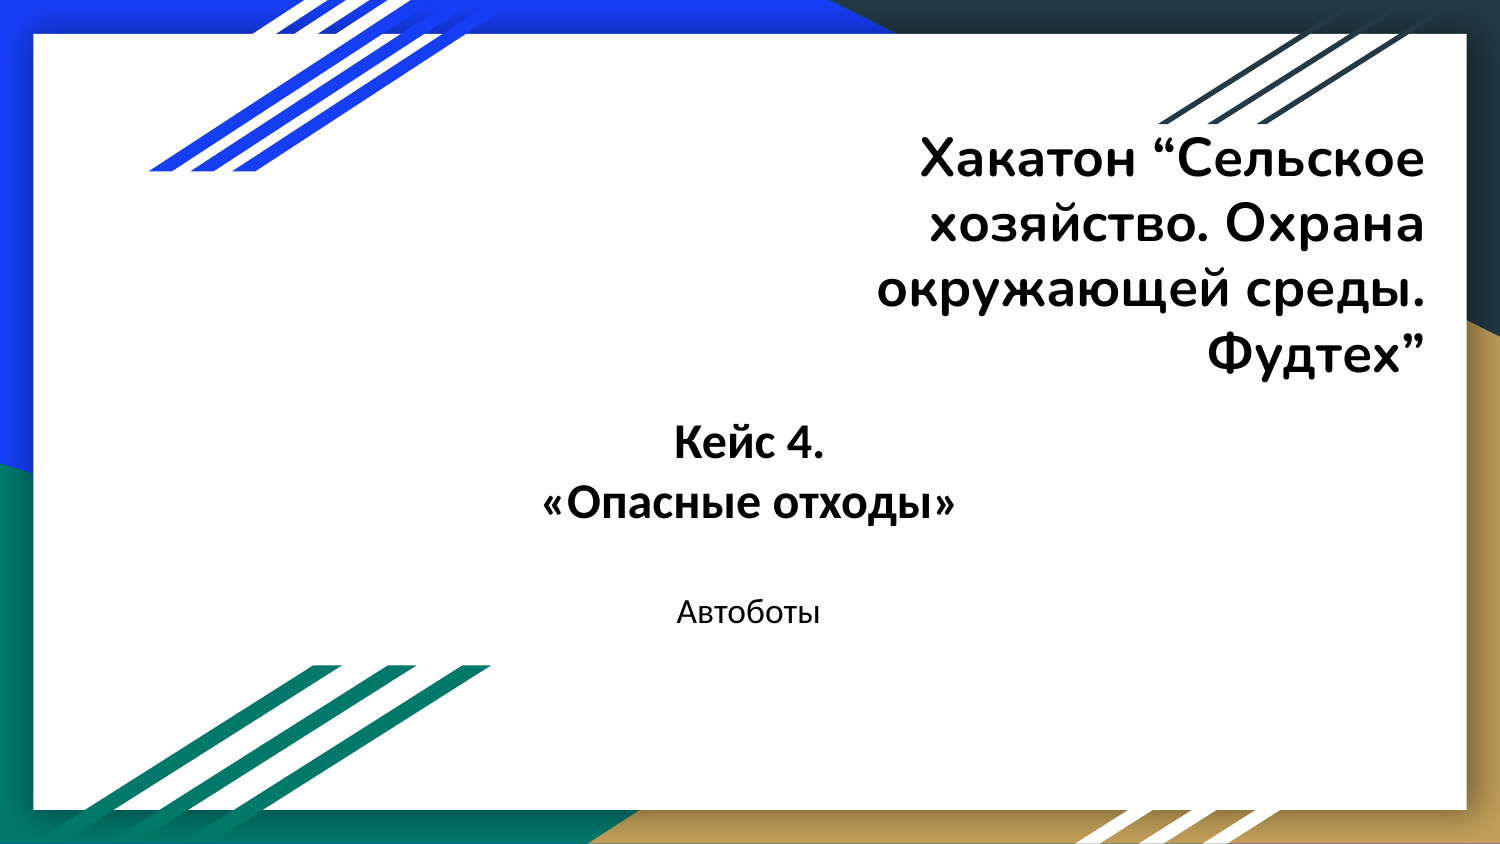

# Хакатон “Сельское хозяйство. Охрана окружающей среды. Фудтех”
Кейс 4.
«Опасные отходы»
Автоботы